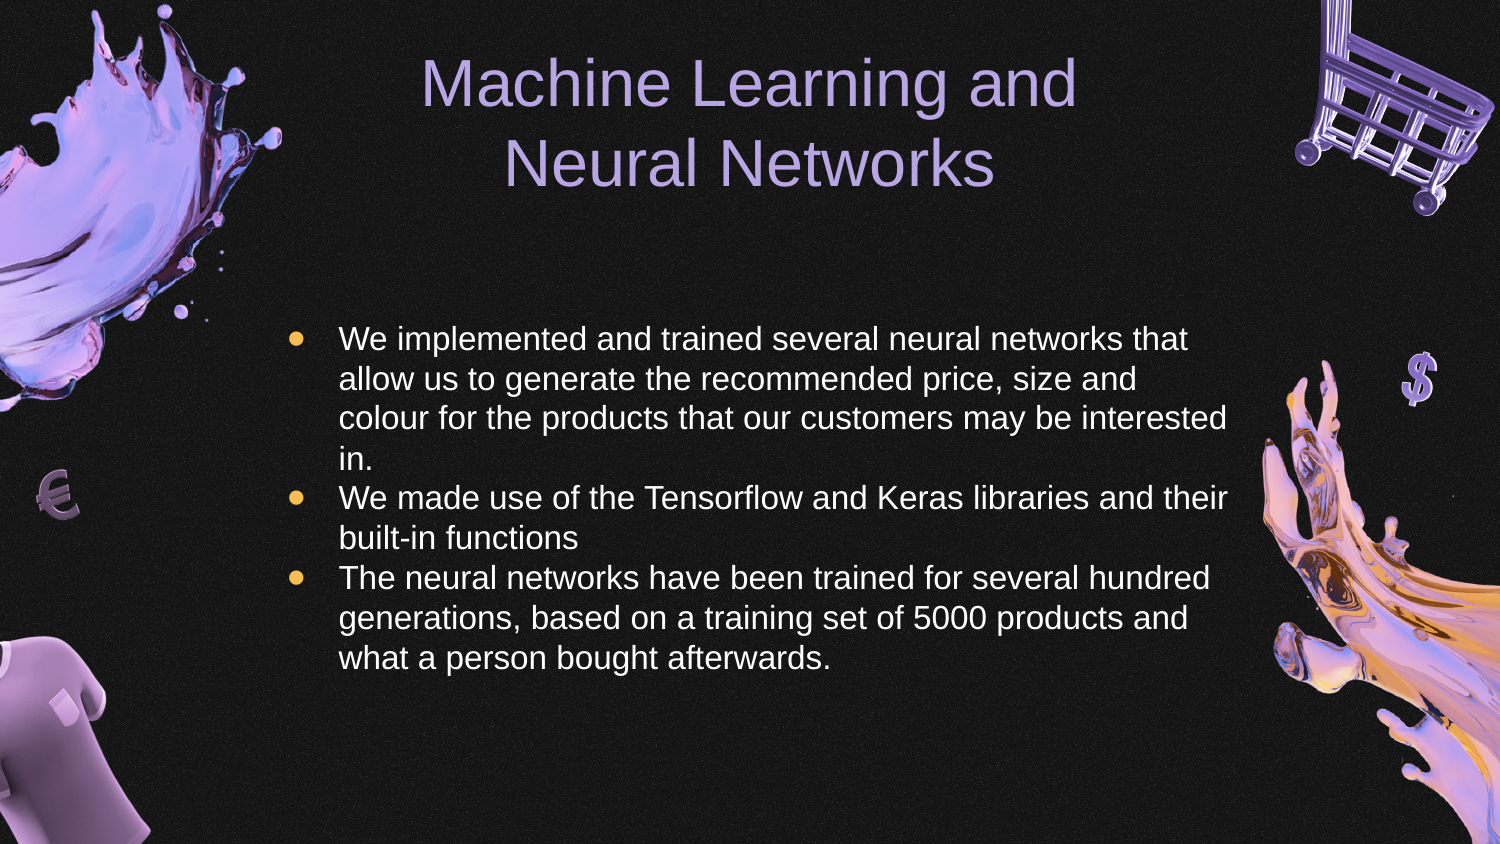

# Machine Learning and Neural Networks
We implemented and trained several neural networks that allow us to generate the recommended price, size and colour for the products that our customers may be interested in.
We made use of the Tensorflow and Keras libraries and their built-in functions
The neural networks have been trained for several hundred generations, based on a training set of 5000 products and what a person bought afterwards.